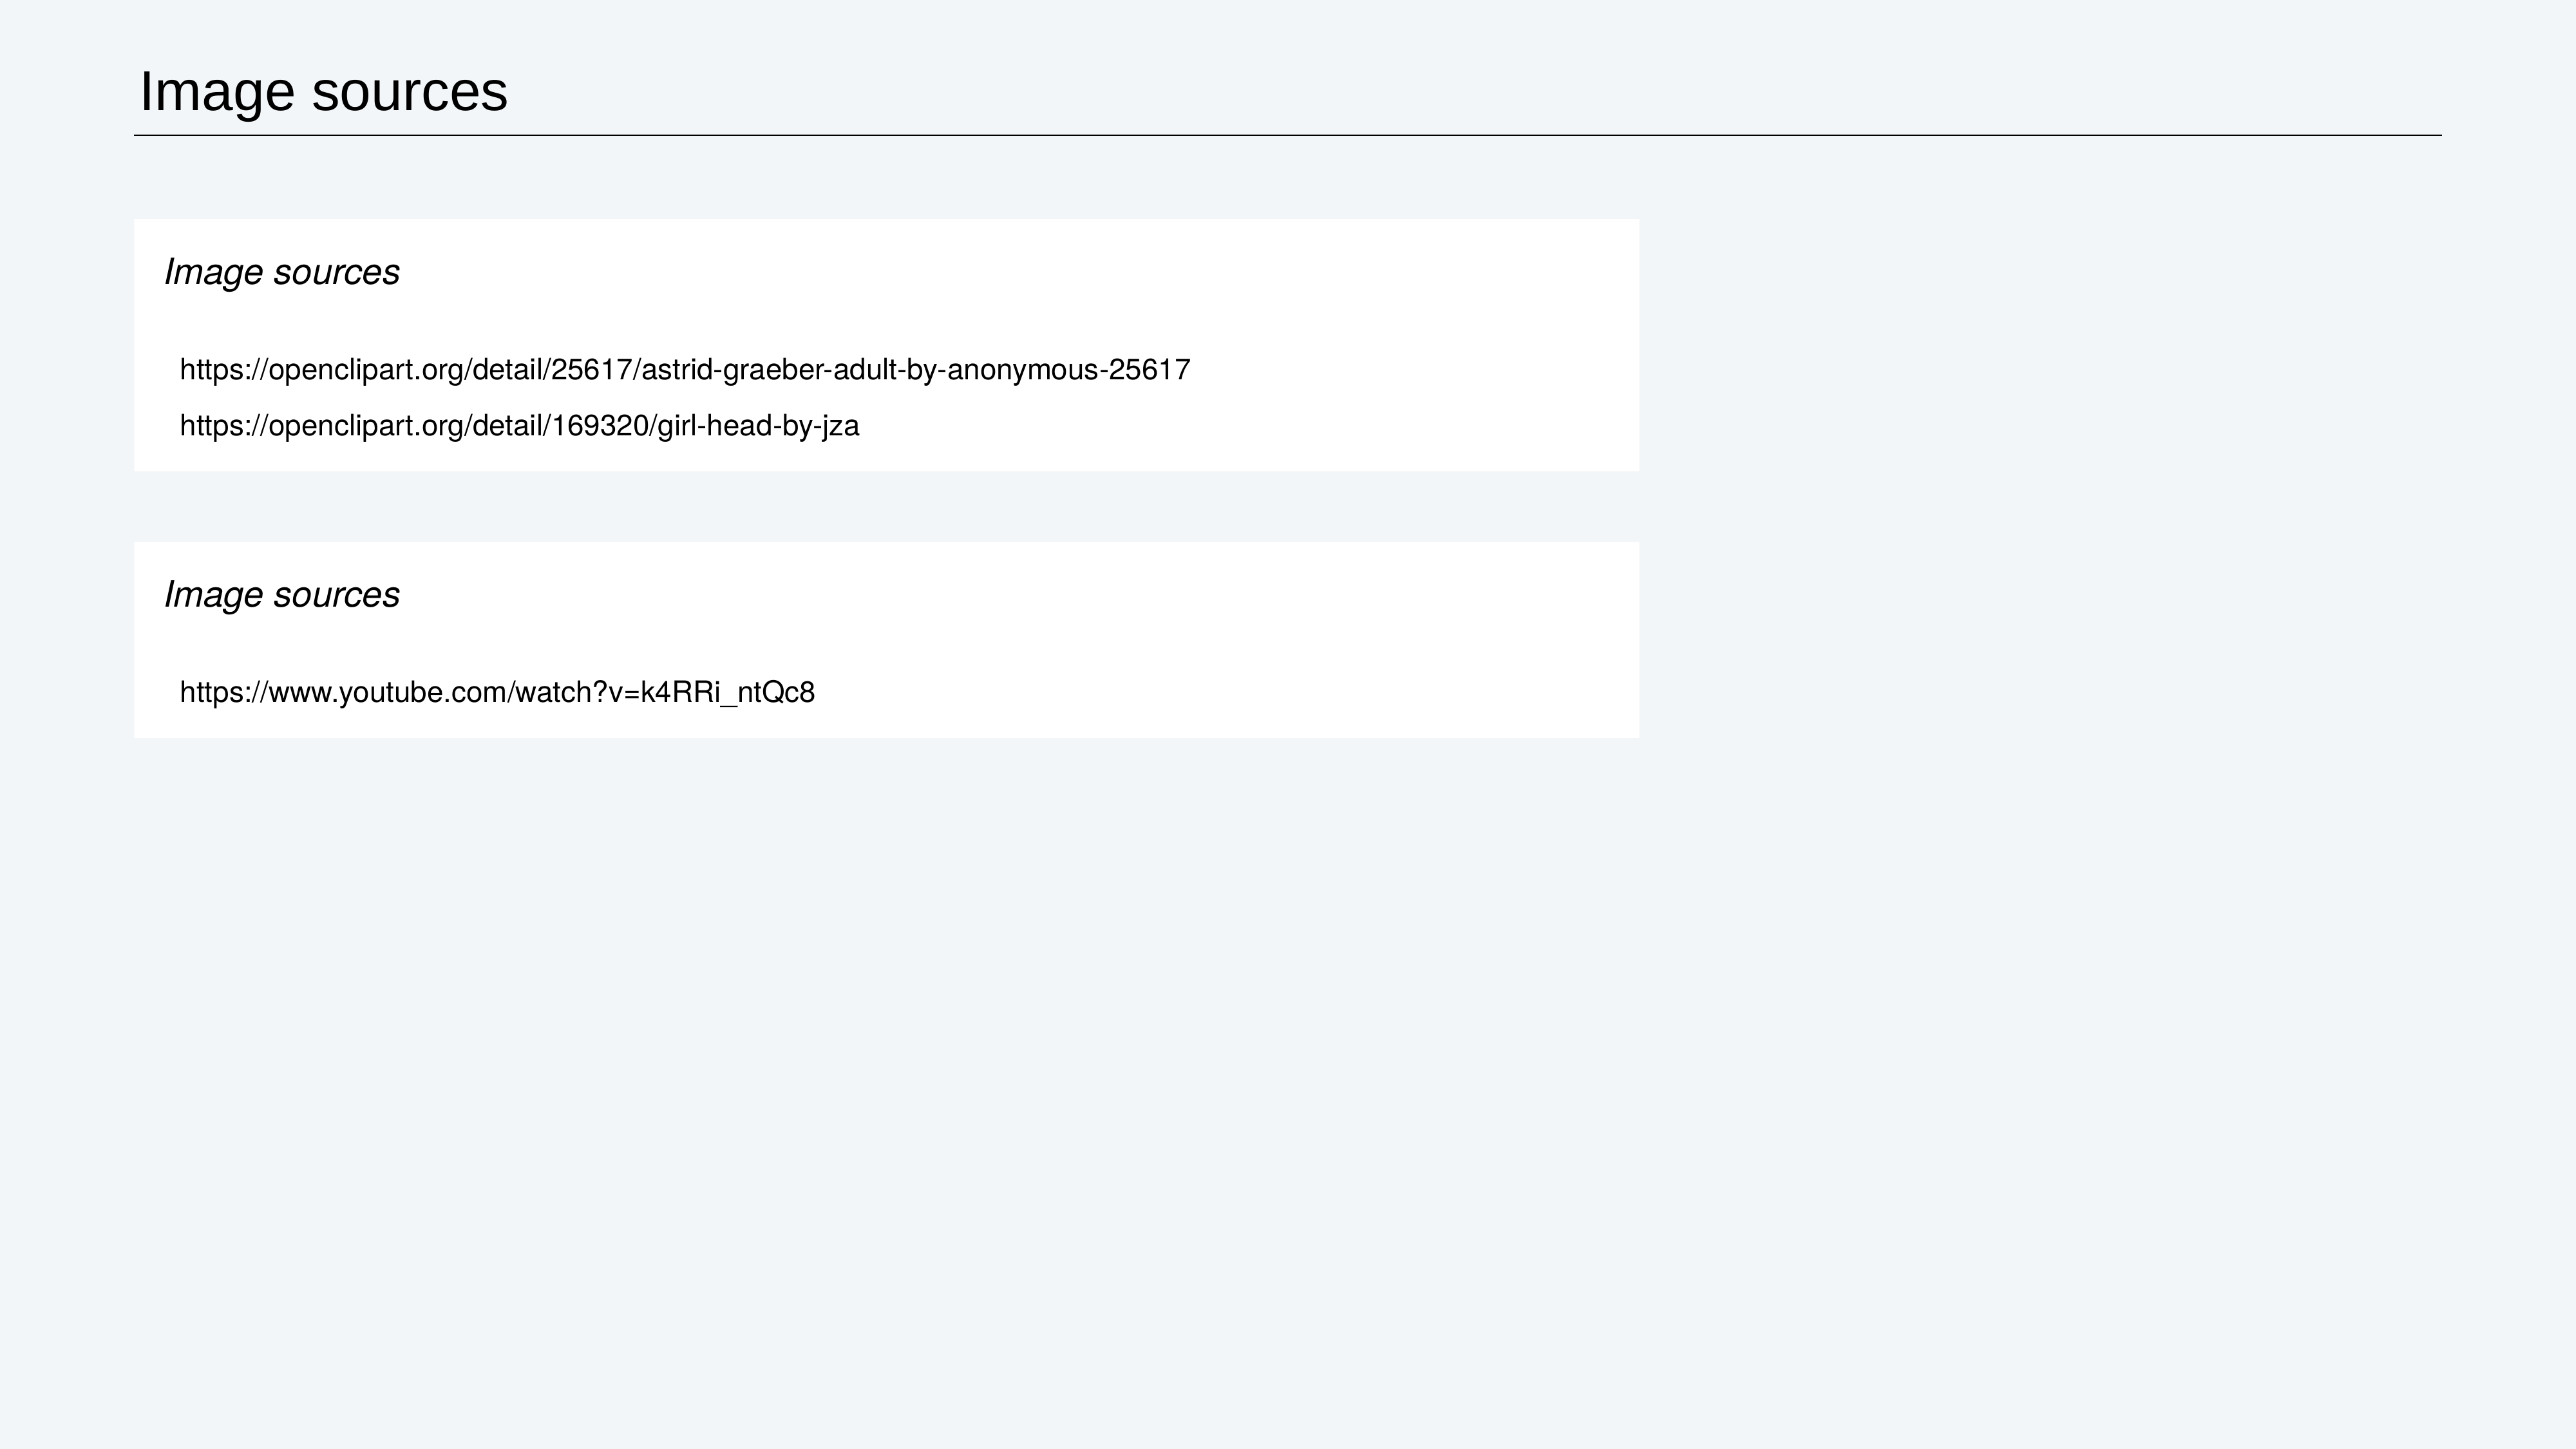

# Image sources
Image sources

  https://openclipart.org/detail/25617/astrid-graeber-adult-by-anonymous-25617
  https://openclipart.org/detail/169320/girl-head-by-jza
Image sources

  https://www.youtube.com/watch?v=k4RRi_ntQc8